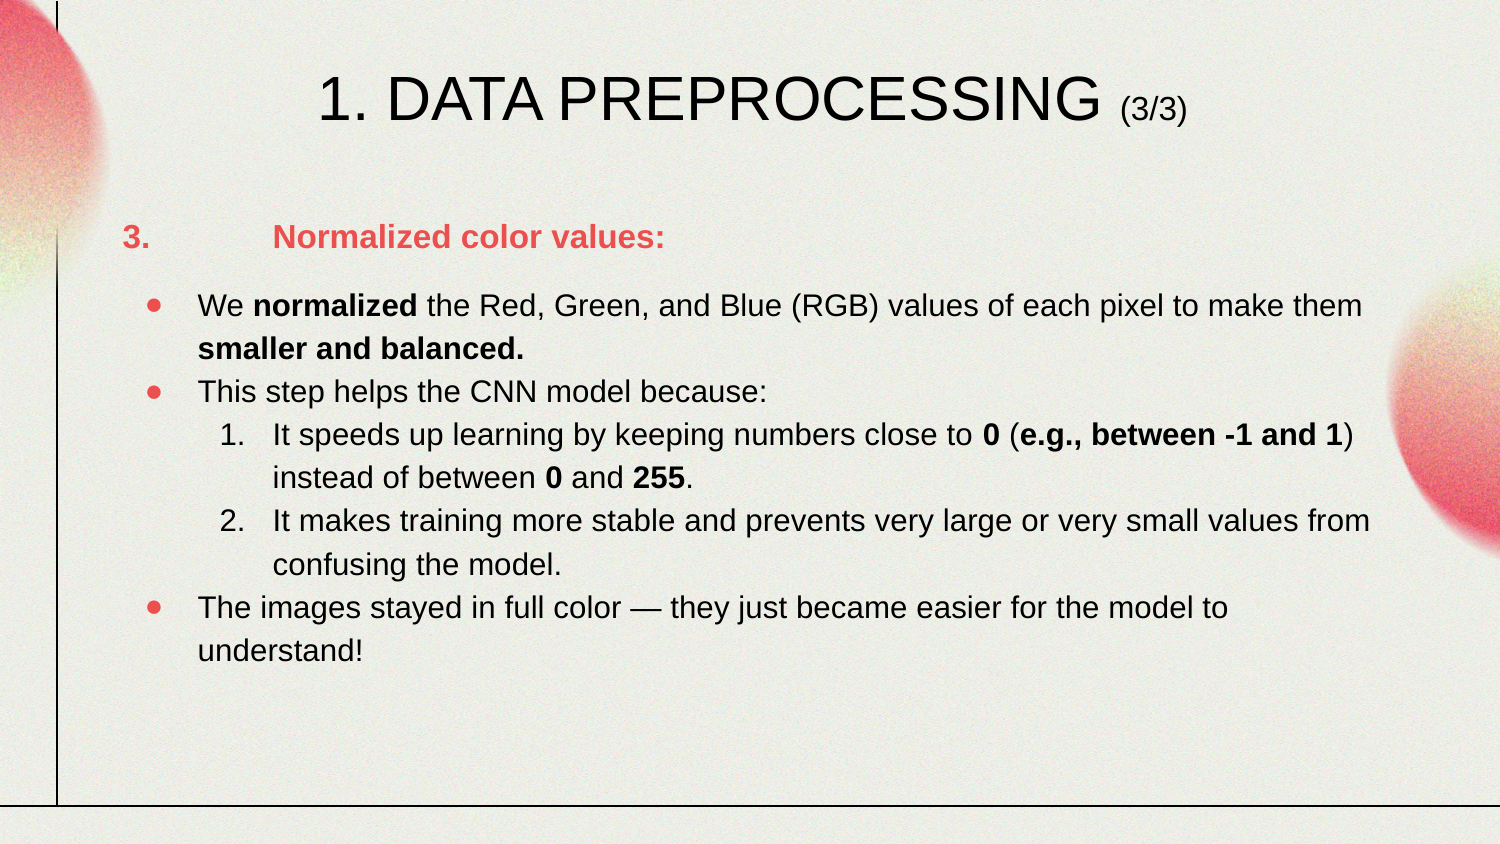

# DATA PREPROCESSING (3/3)
3.	Normalized color values:
We normalized the Red, Green, and Blue (RGB) values of each pixel to make them smaller and balanced.
This step helps the CNN model because:
It speeds up learning by keeping numbers close to 0 (e.g., between -1 and 1)  instead of between 0 and 255.
It makes training more stable and prevents very large or very small values from confusing the model.
The images stayed in full color — they just became easier for the model to understand!